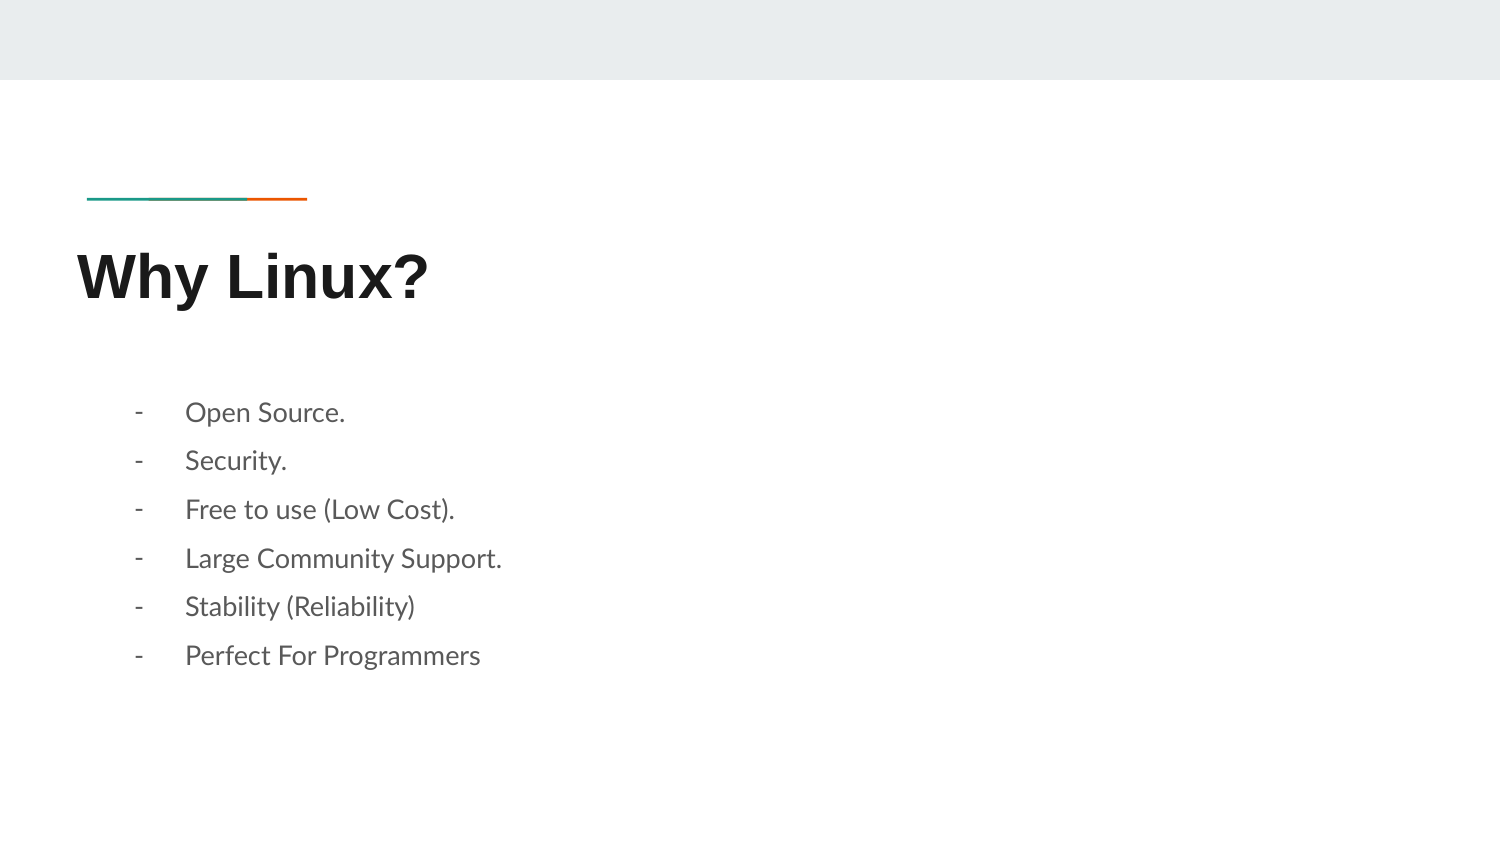

# Why Linux?
Open Source.
Security.
Free to use (Low Cost).
Large Community Support.
Stability (Reliability)
Perfect For Programmers